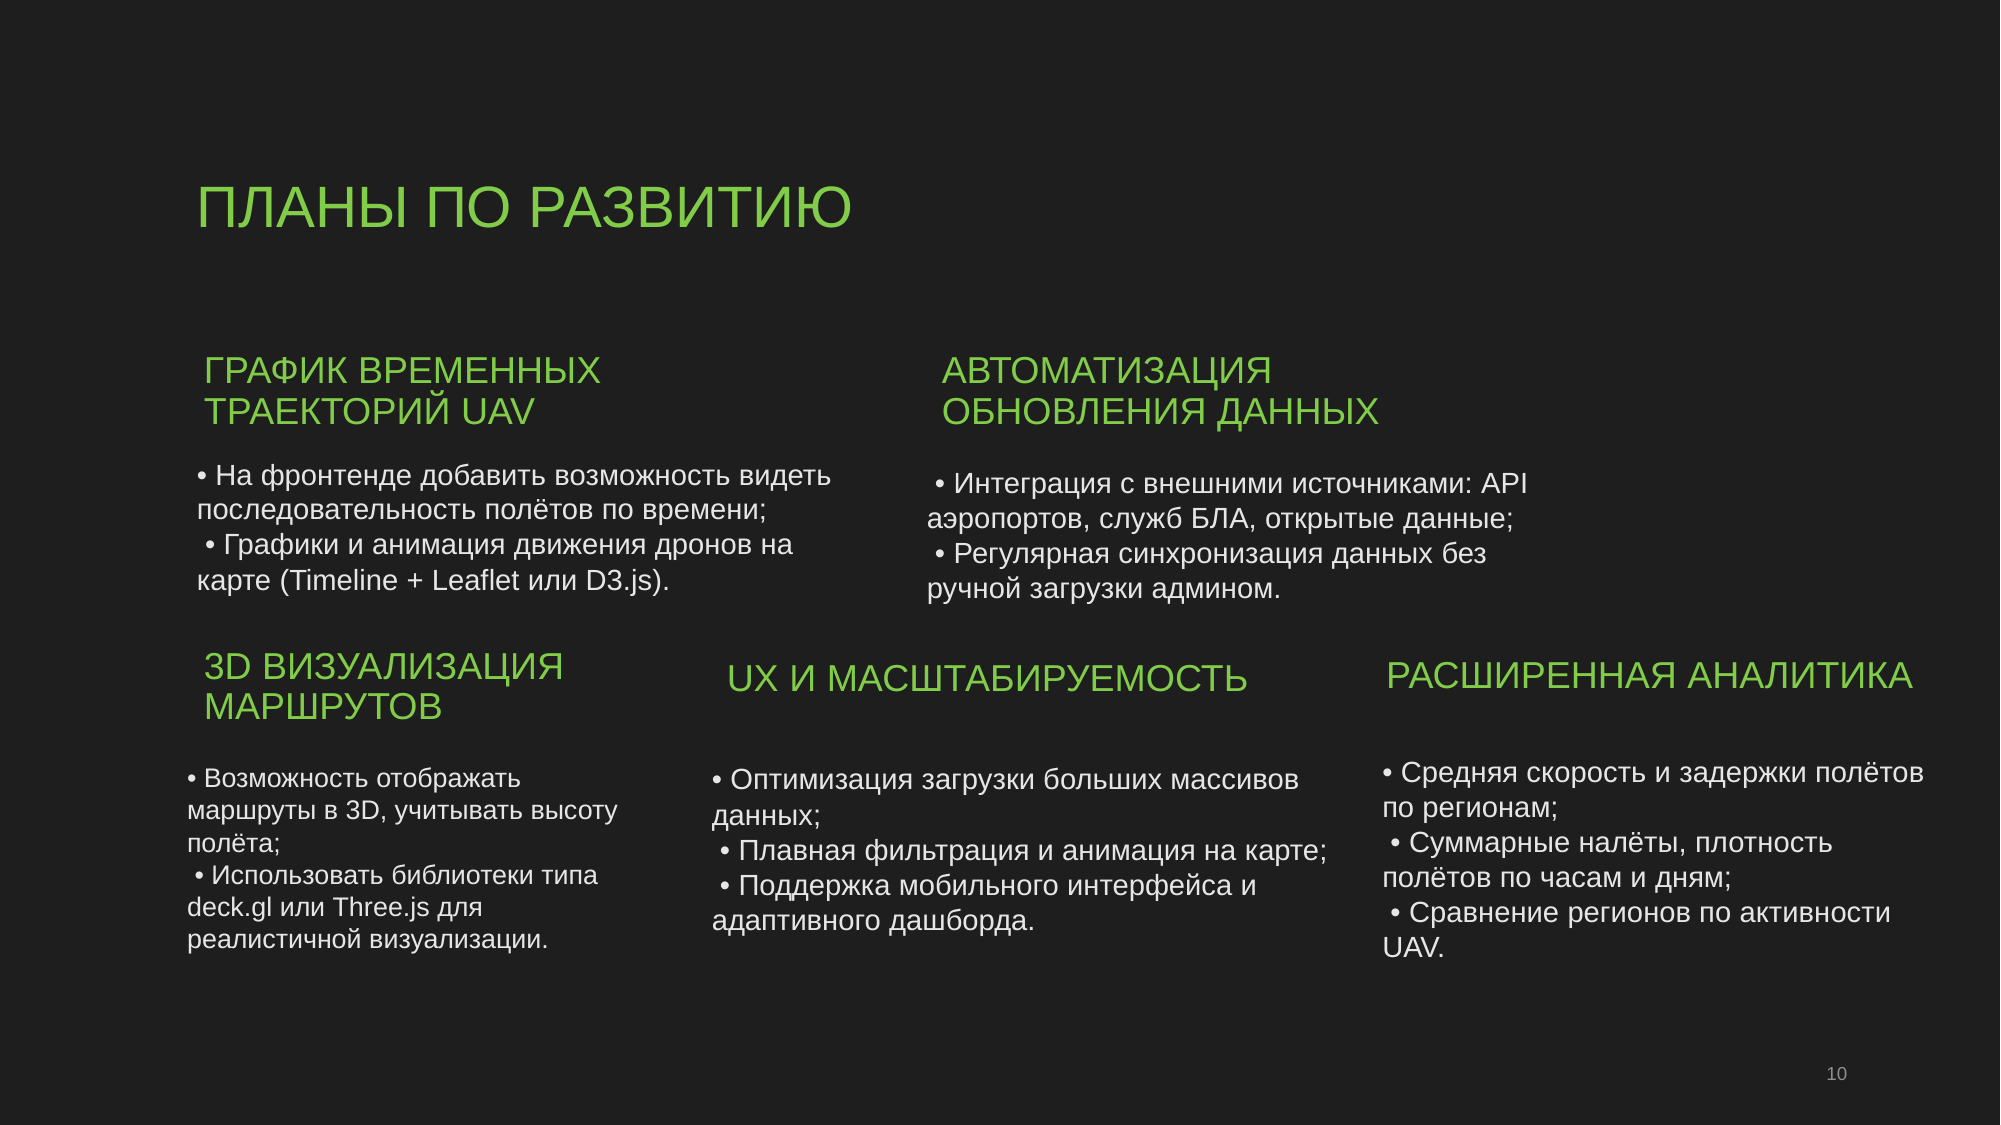

# Планы по развитию
График временных траекторий UAV
Автоматизация обновления данных
• На фронтенде добавить возможность видеть последовательность полётов по времени;
 • Графики и анимация движения дронов на карте (Timeline + Leaflet или D3.js).
 • Интеграция с внешними источниками: API аэропортов, служб БЛА, открытые данные;
 • Регулярная синхронизация данных без ручной загрузки админом.
3D визуализация маршрутов
Расширенная аналитика
UX и масштабируемость
• Средняя скорость и задержки полётов по регионам;
 • Суммарные налёты, плотность полётов по часам и дням;
 • Сравнение регионов по активности UAV.
• Возможность отображать маршруты в 3D, учитывать высоту полёта;
 • Использовать библиотеки типа deck.gl или Three.js для реалистичной визуализации.
• Оптимизация загрузки больших массивов данных;
 • Плавная фильтрация и анимация на карте;
 • Поддержка мобильного интерфейса и адаптивного дашборда.
10